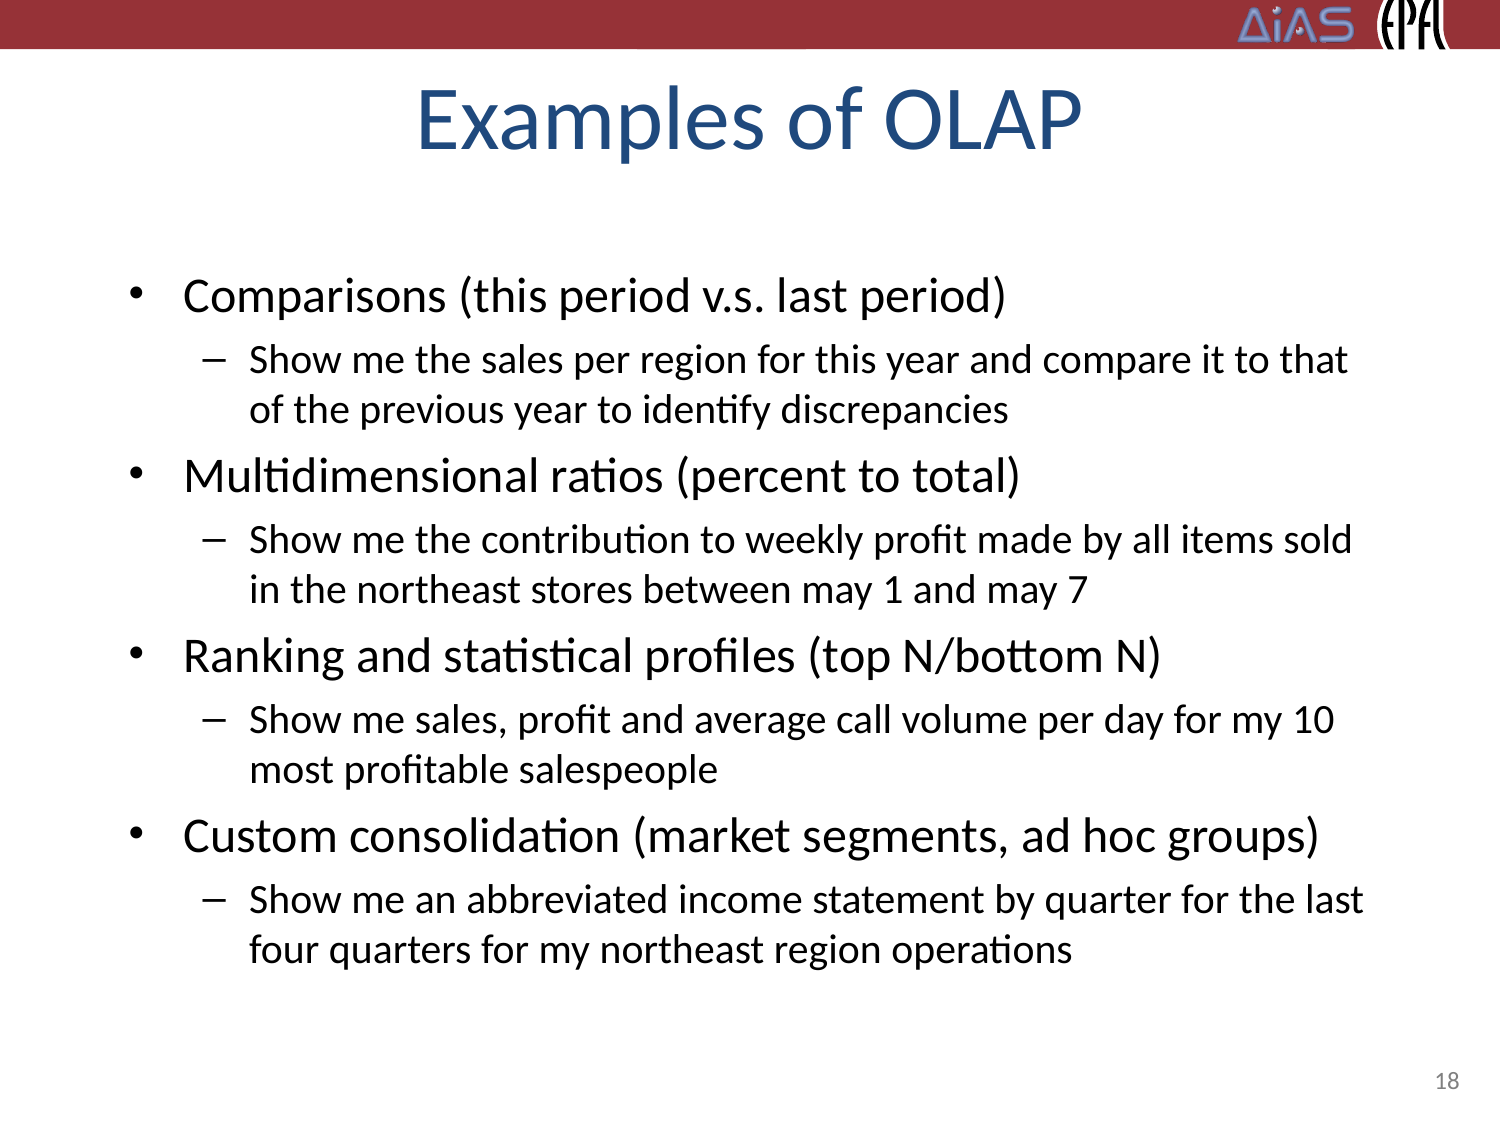

# Examples of OLAP
Comparisons (this period v.s. last period)
Show me the sales per region for this year and compare it to that of the previous year to identify discrepancies
Multidimensional ratios (percent to total)
Show me the contribution to weekly profit made by all items sold in the northeast stores between may 1 and may 7
Ranking and statistical profiles (top N/bottom N)
Show me sales, profit and average call volume per day for my 10 most profitable salespeople
Custom consolidation (market segments, ad hoc groups)
Show me an abbreviated income statement by quarter for the last four quarters for my northeast region operations
18